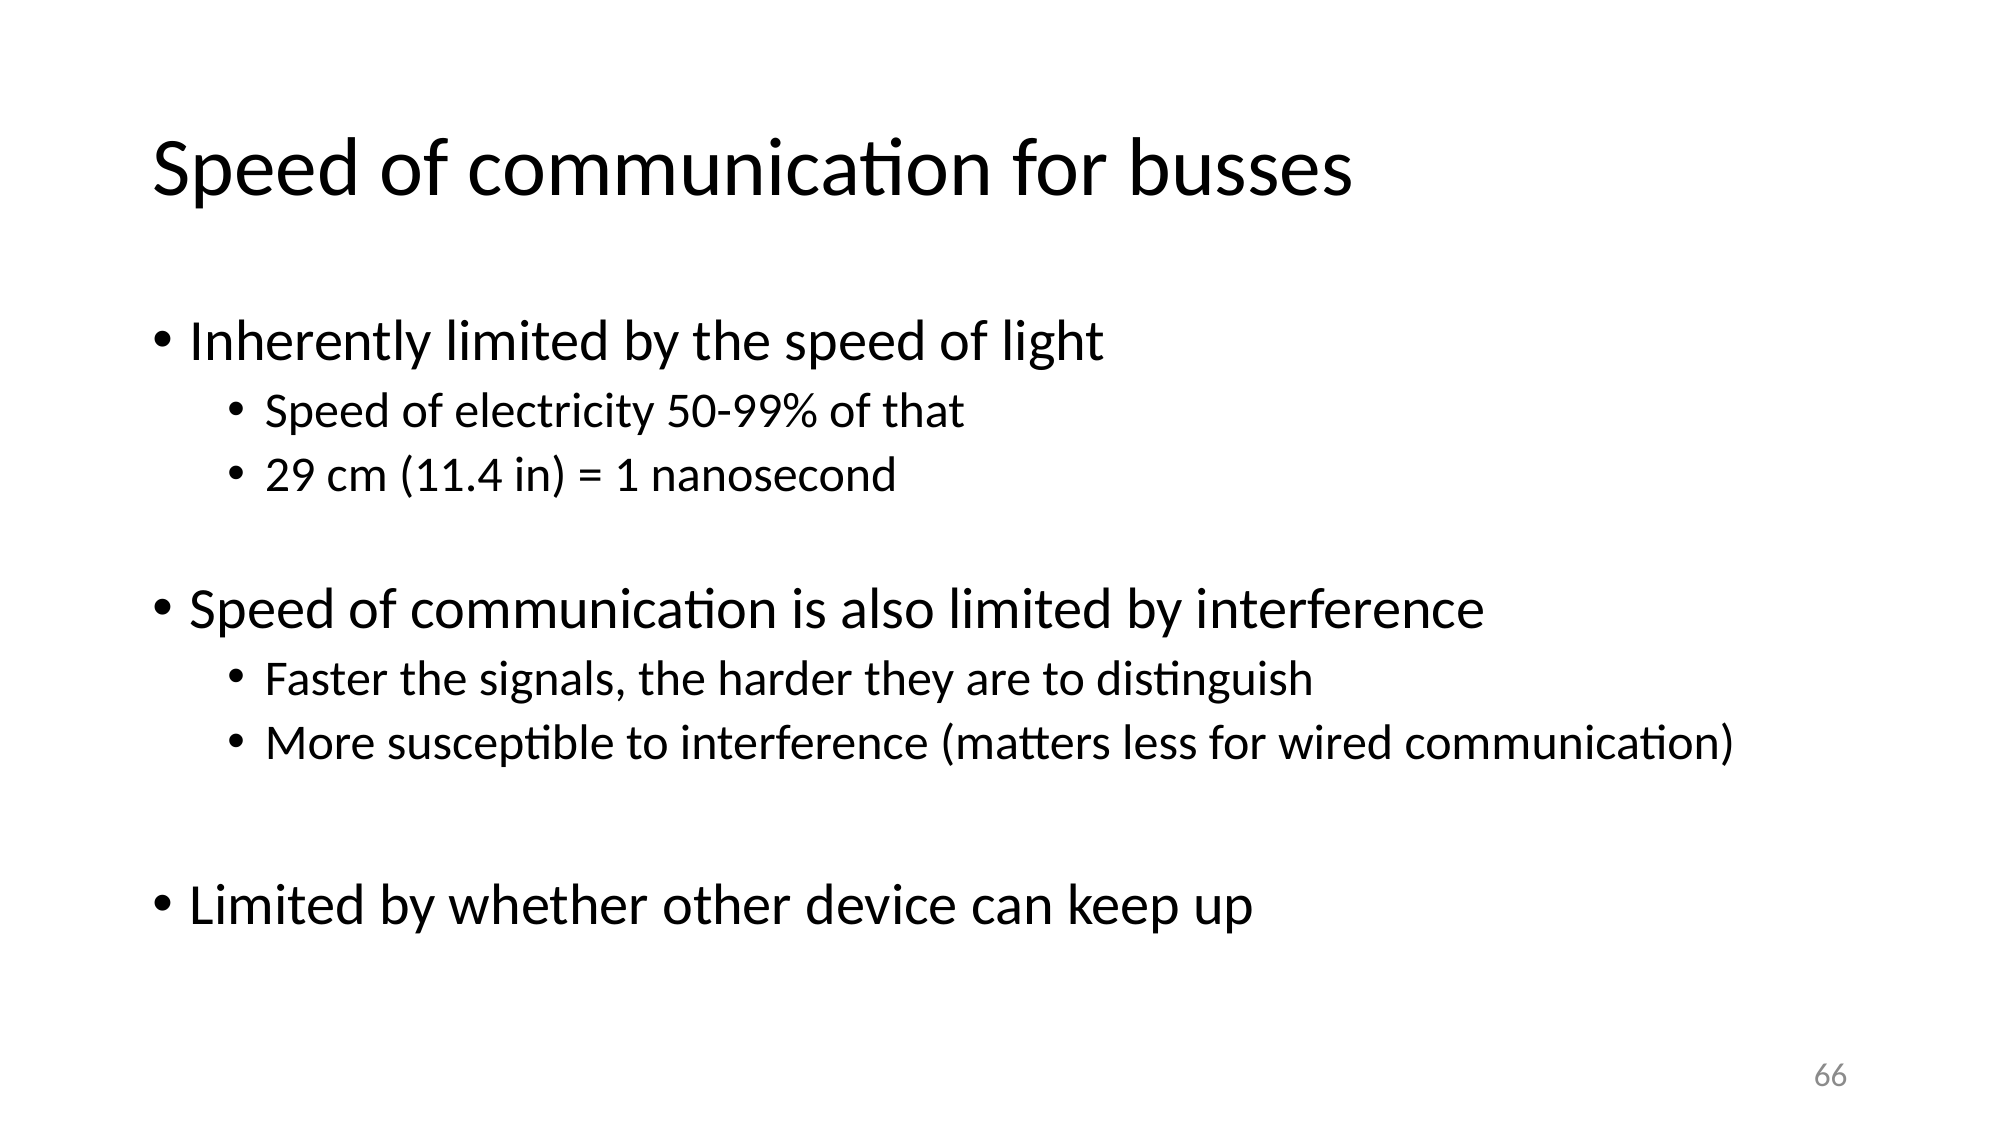

# Speed of communication for busses
Inherently limited by the speed of light
Speed of electricity 50-99% of that
29 cm (11.4 in) = 1 nanosecond

Speed of communication is also limited by interference
Faster the signals, the harder they are to distinguish
More susceptible to interference (matters less for wired communication)

Limited by whether other device can keep up
66